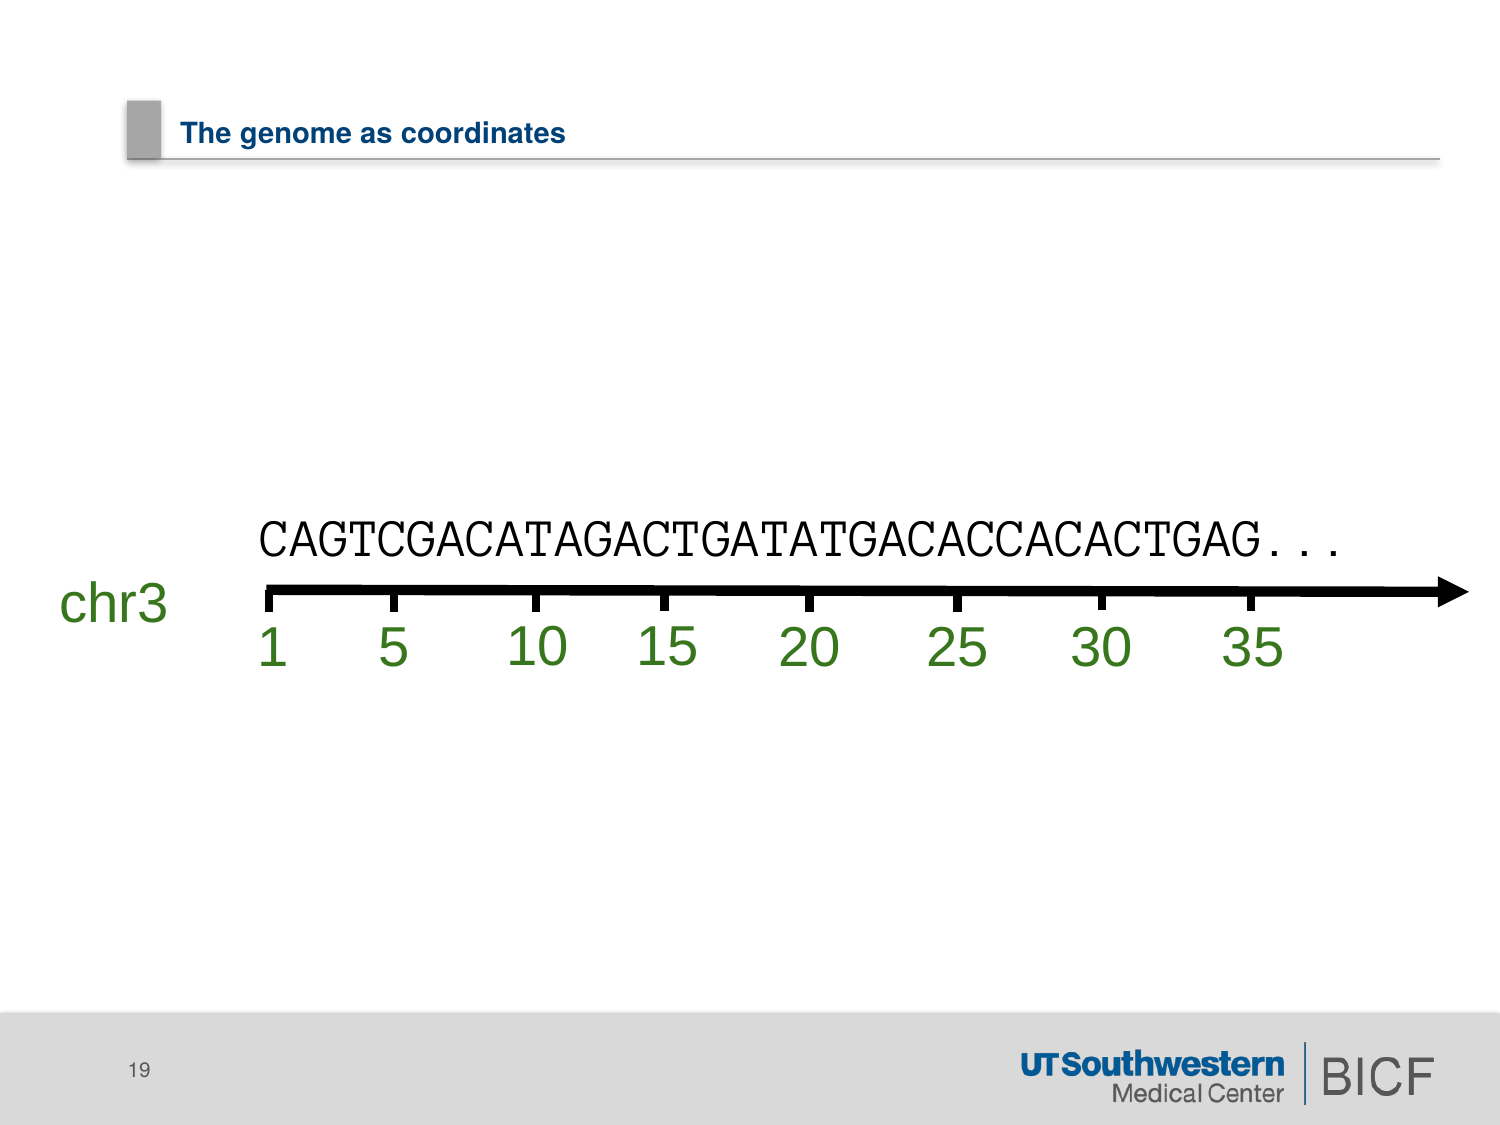

# The genome as coordinates
CAGTCGACATAGACTGATATGACACCACACTGAG...
chr3
10
15
1
5
20
25
35
30
19